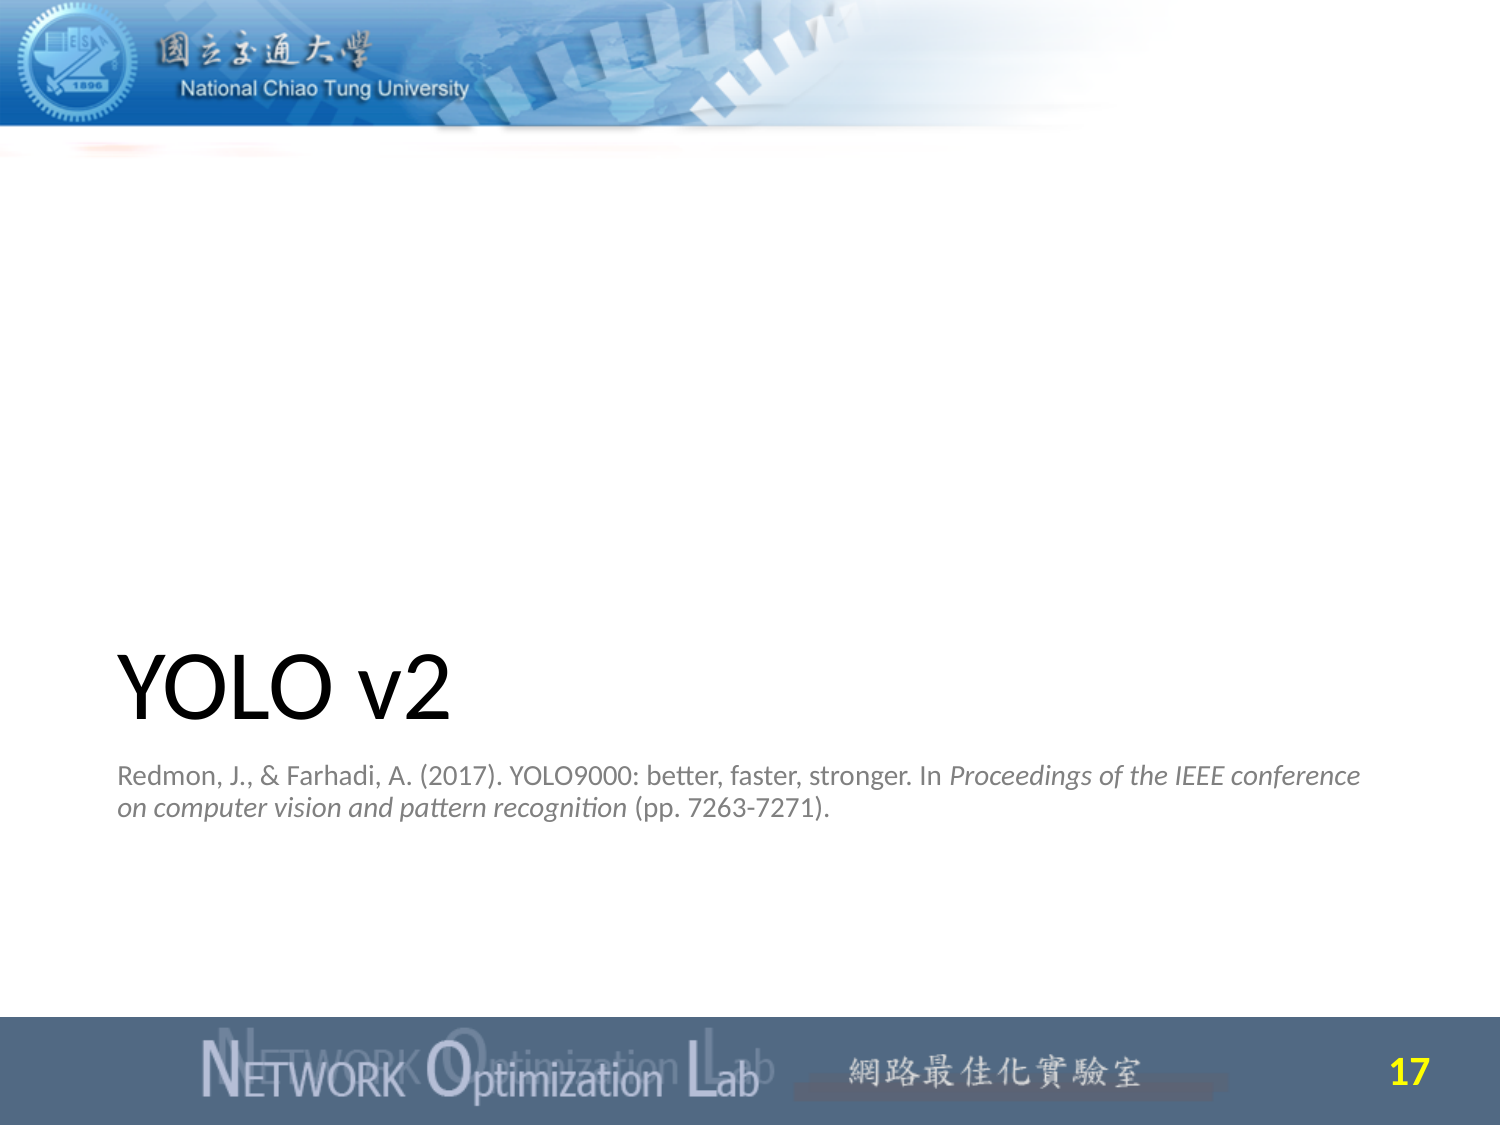

# YOLO v2
Redmon, J., & Farhadi, A. (2017). YOLO9000: better, faster, stronger. In Proceedings of the IEEE conference on computer vision and pattern recognition (pp. 7263-7271).